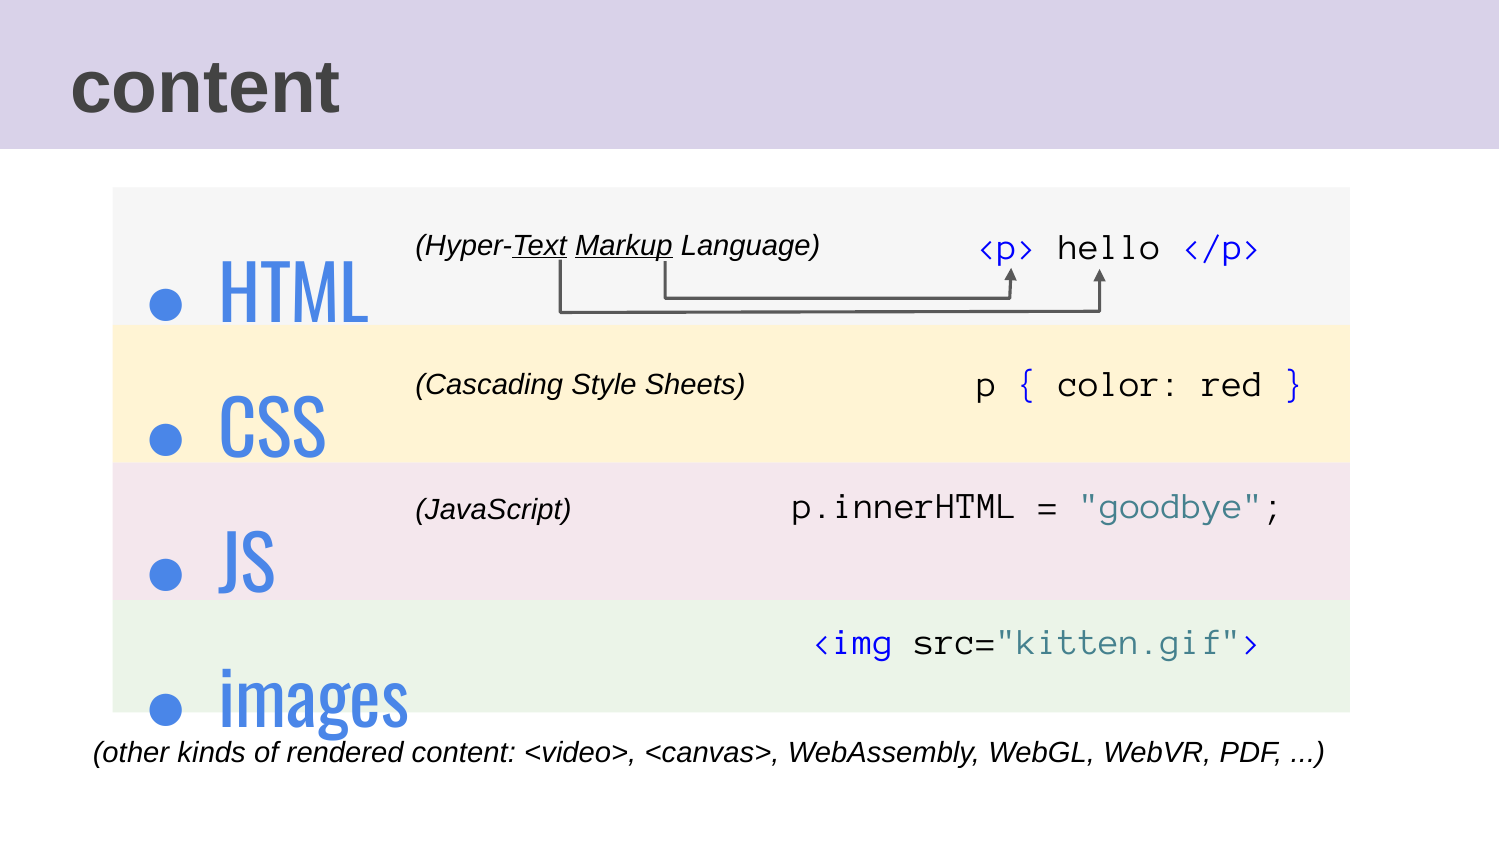

content
HTML
CSS
JS
images

<p> hello </p>
(Hyper-Text Markup Language)

p { color: red }
(Cascading Style Sheets)

p.innerHTML = "goodbye";
(JavaScript)

<img src="kitten.gif">
(other kinds of rendered content: <video>, <canvas>, WebAssembly, WebGL, WebVR, PDF, ...)